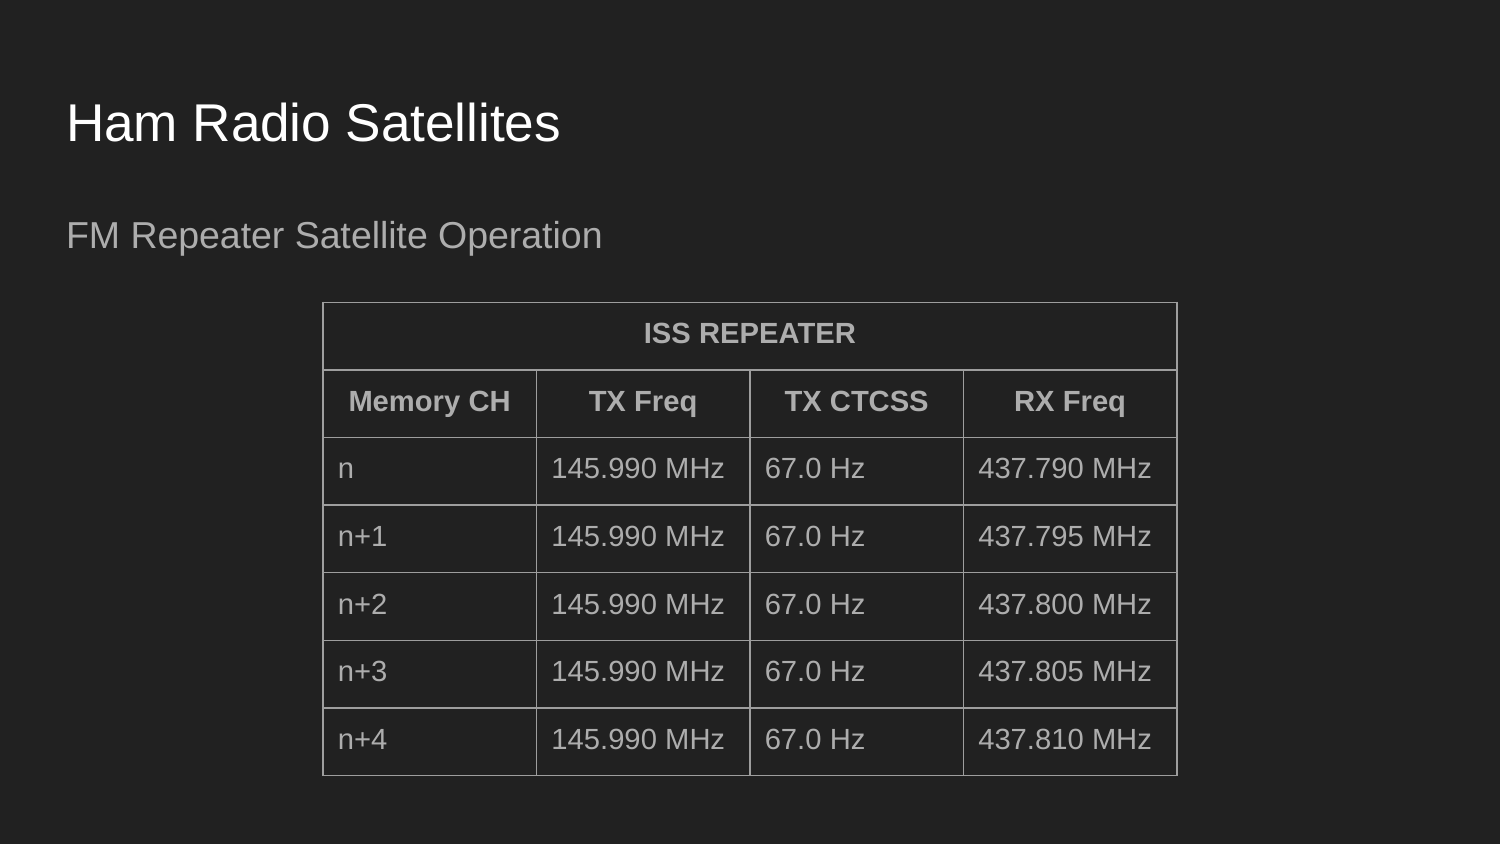

# Ham Radio Satellites
FM Repeater Satellite Operation

| ISS REPEATER |  |  |  |
| --- | --- | --- | --- |
| Memory CH | TX Freq | TX CTCSS | RX Freq |
| n | 145.990 MHz | 67.0 Hz | 437.790 MHz |
| n+1 | 145.990 MHz | 67.0 Hz | 437.795 MHz |
| n+2 | 145.990 MHz | 67.0 Hz | 437.800 MHz |
| n+3 | 145.990 MHz | 67.0 Hz | 437.805 MHz |
| n+4 | 145.990 MHz | 67.0 Hz | 437.810 MHz |